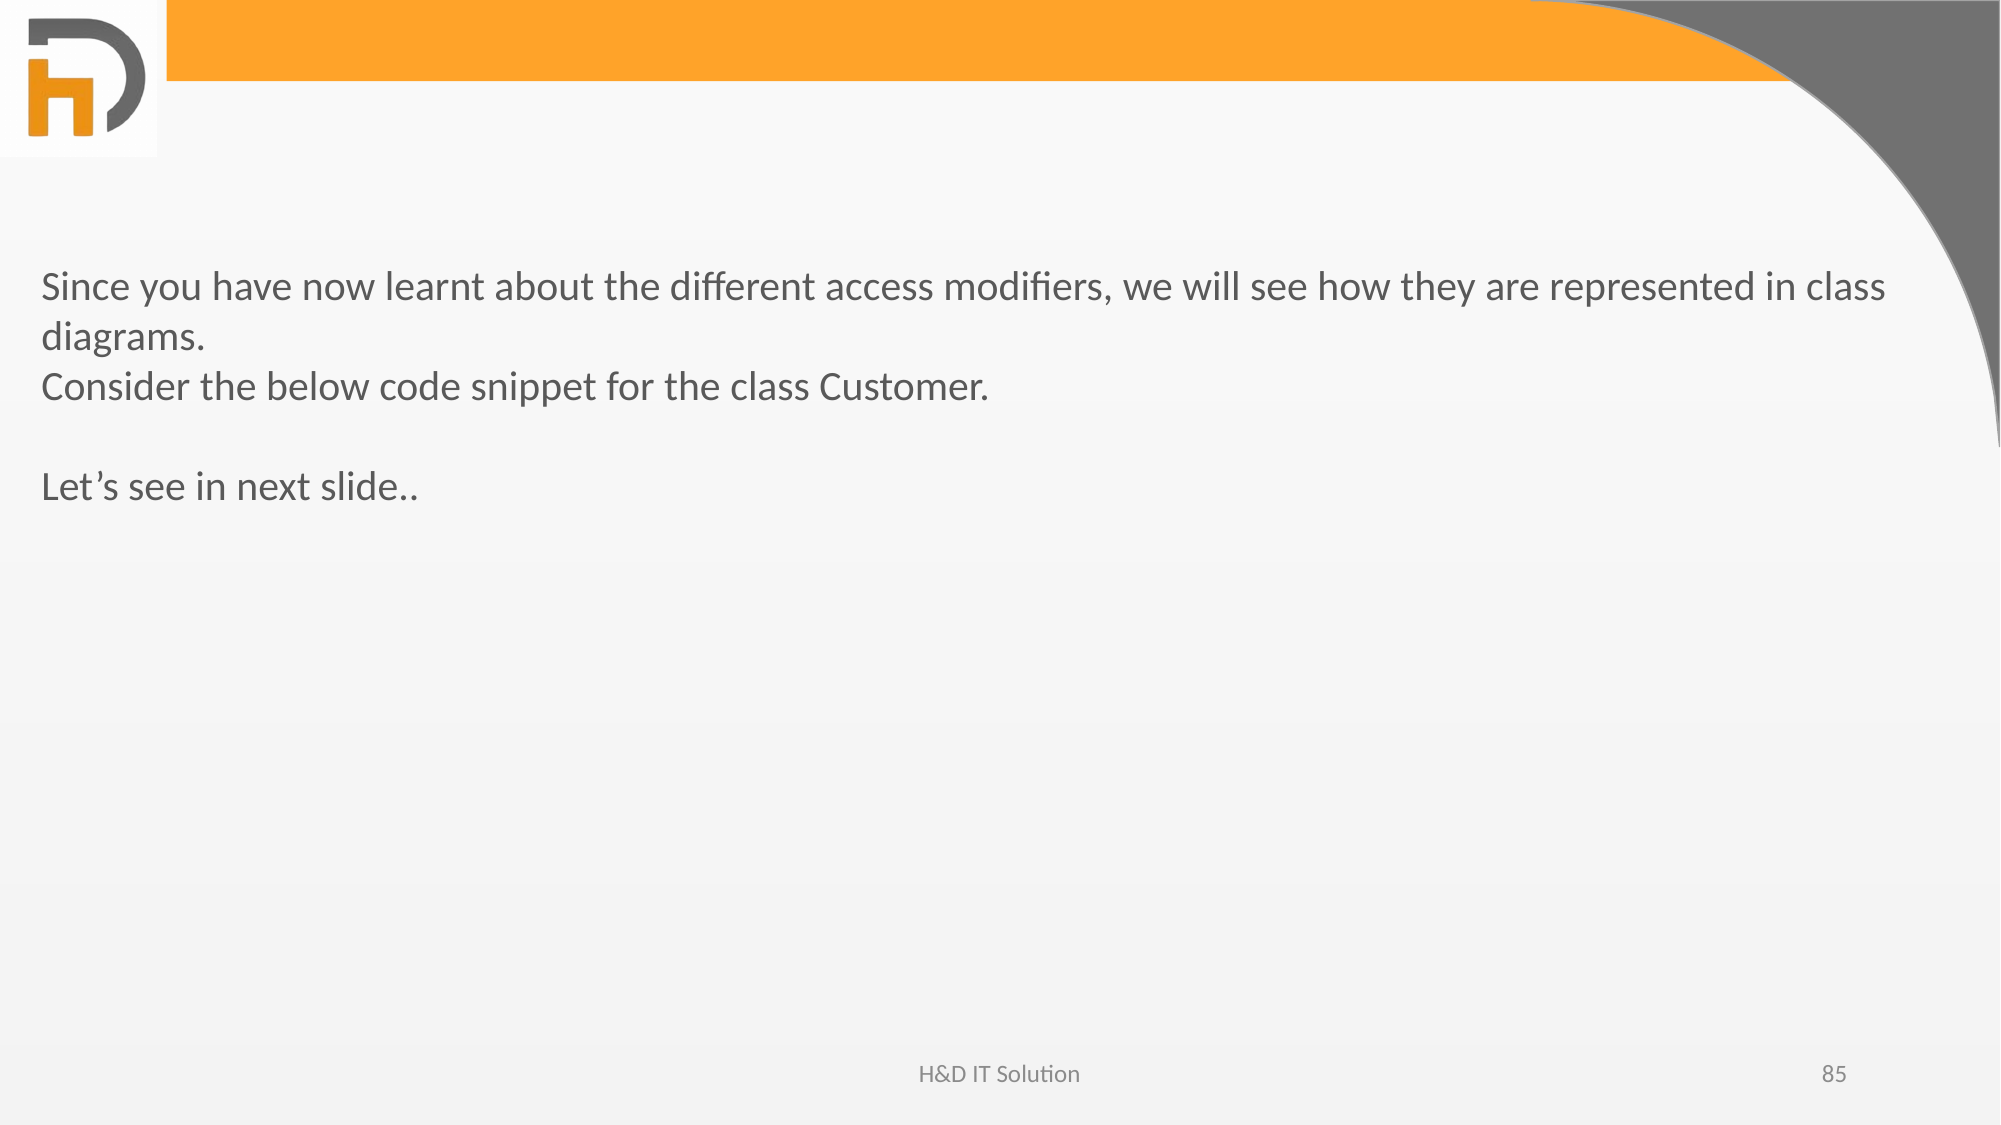

Since you have now learnt about the different access modifiers, we will see how they are represented in class diagrams.
Consider the below code snippet for the class Customer.

Let’s see in next slide..
H&D IT Solution
85